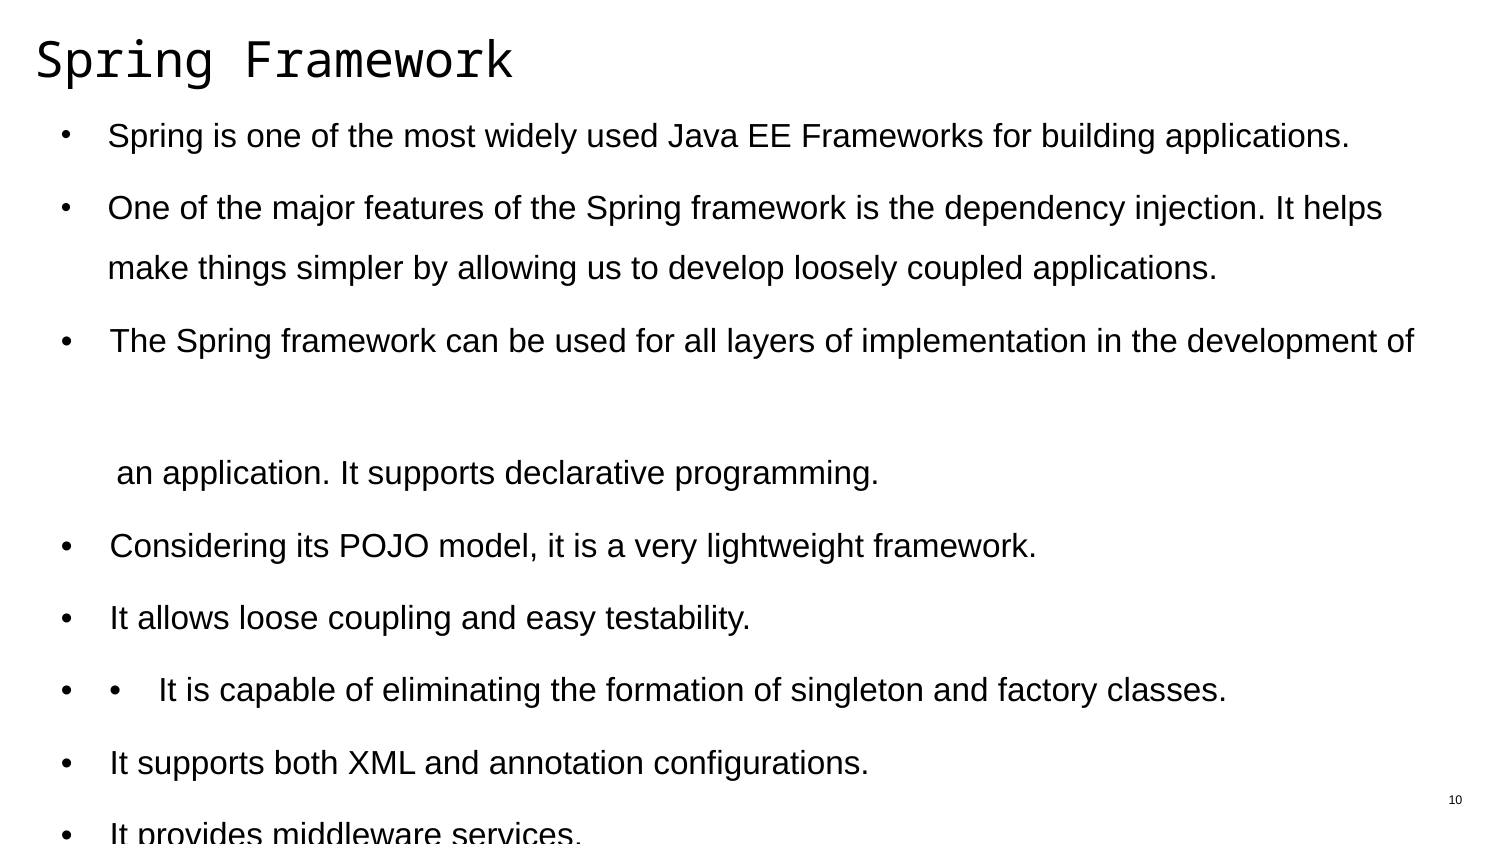

# Spring Framework
Spring is one of the most widely used Java EE Frameworks for building applications.
One of the major features of the Spring framework is the dependency injection. It helps make things simpler by allowing us to develop loosely coupled applications.
•    The Spring framework can be used for all layers of implementation in the development of
      an application. It supports declarative programming.
•    Considering its POJO model, it is a very lightweight framework.
•    It allows loose coupling and easy testability.
•    •    It is capable of eliminating the formation of singleton and factory classes.
•    It supports both XML and annotation configurations.
•    It provides middleware services.
10